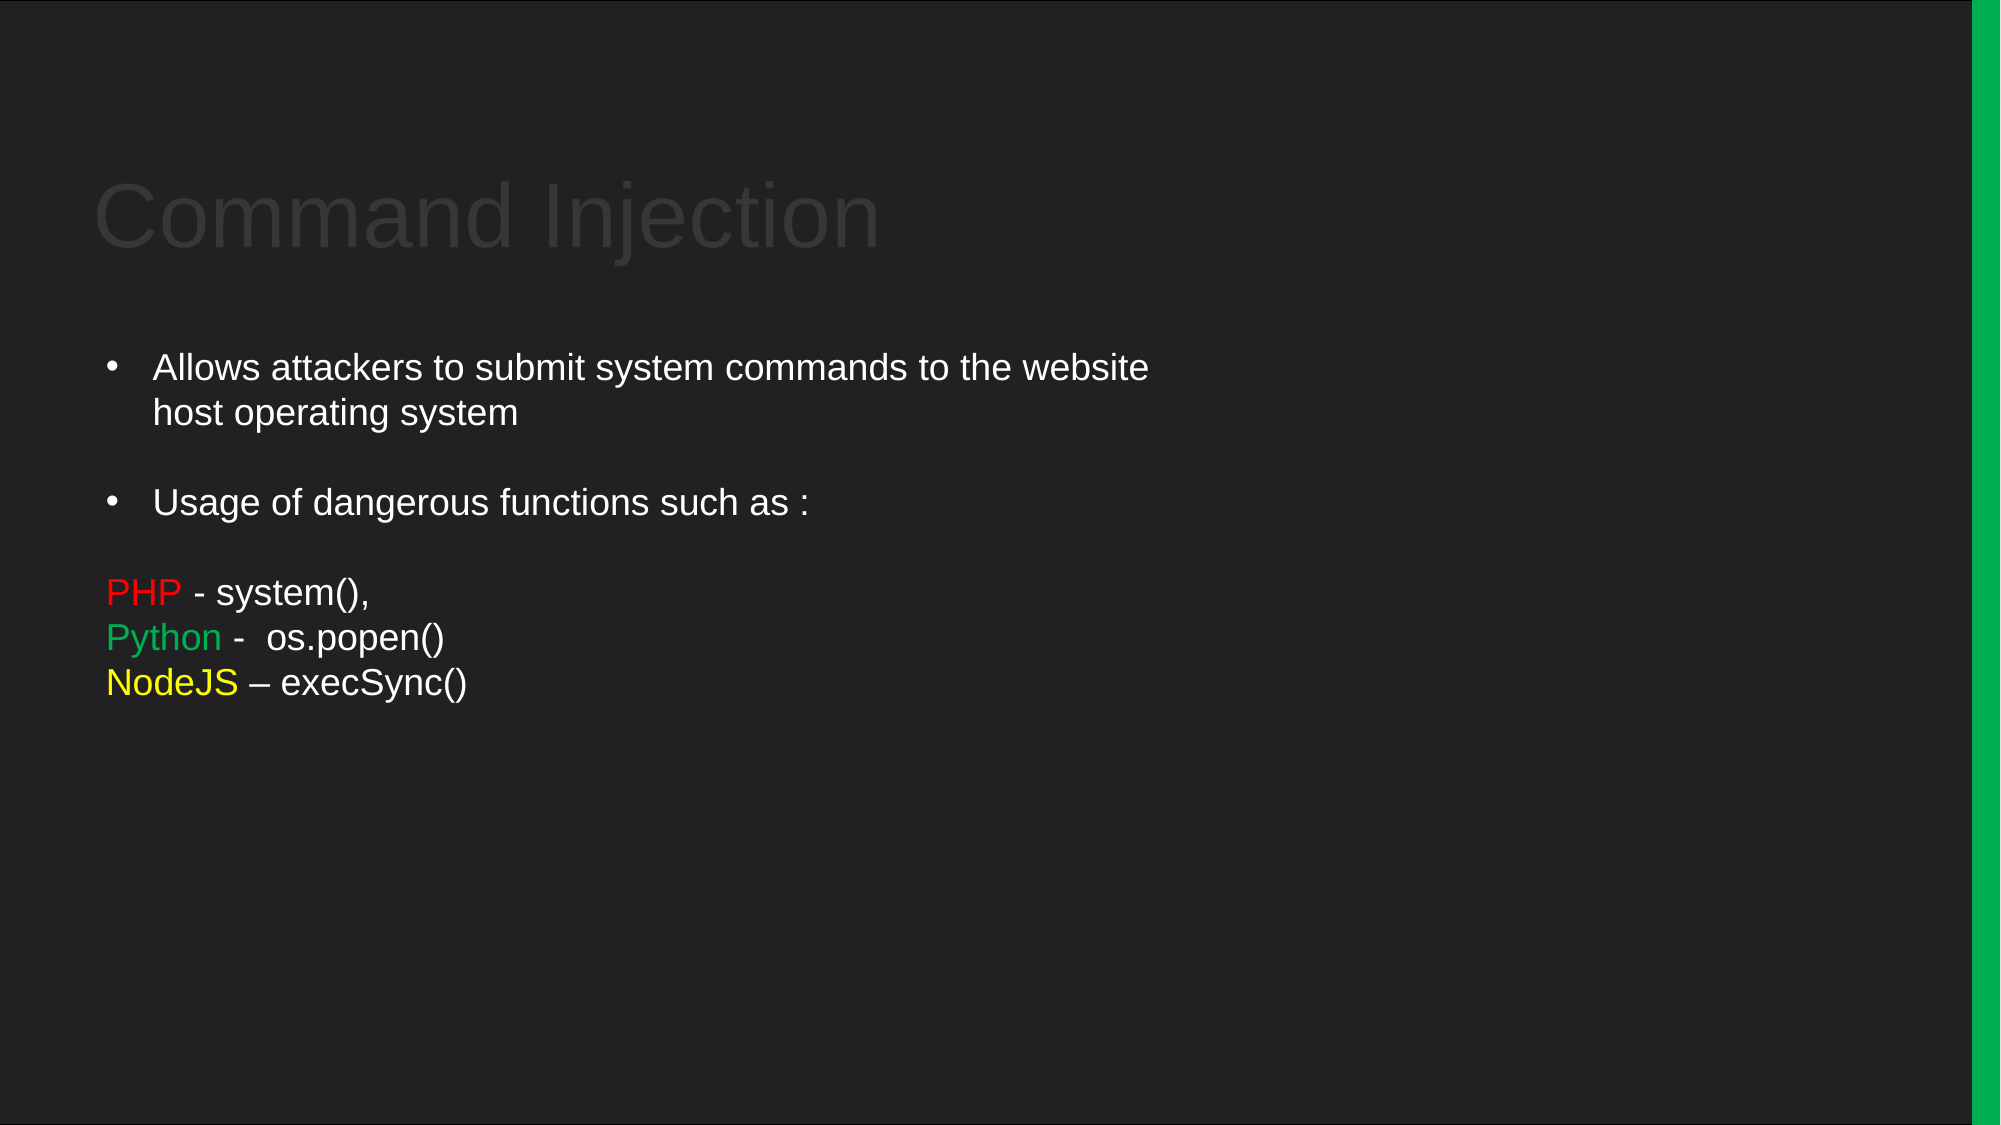

Command Injection
Allows attackers to submit system commands to the website host operating system

Usage of dangerous functions such as :

PHP - system(),
Python -  os.popen()
NodeJS – execSync()